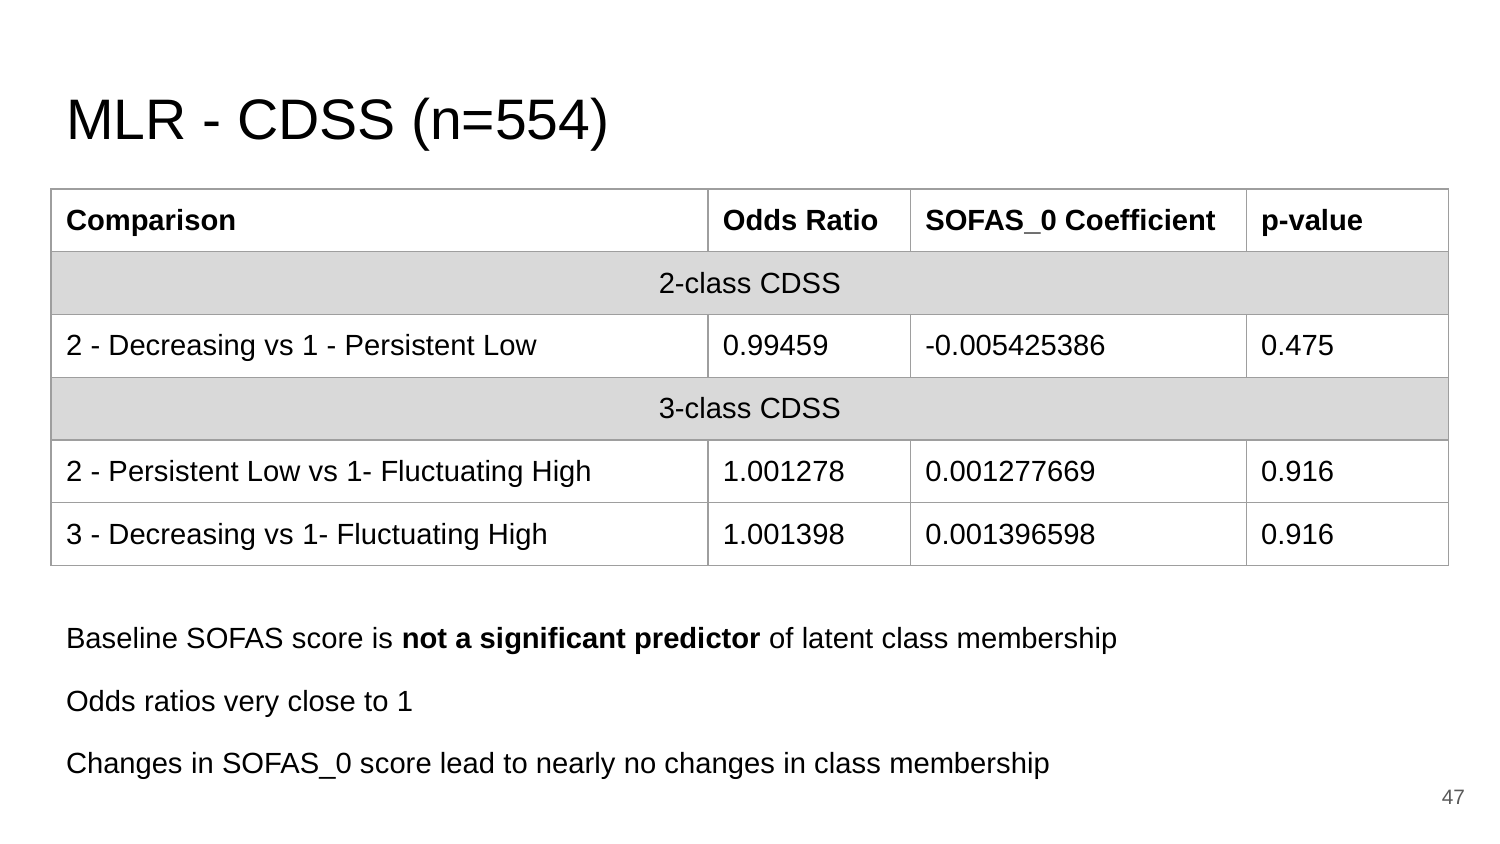

# MLR - CDSS (n=554)
| Comparison | Odds Ratio | SOFAS\_0 Coefficient | p-value |
| --- | --- | --- | --- |
| 2-class CDSS |  |  |  |
| 2 - Decreasing vs 1 - Persistent Low | 0.99459 | -0.005425386 | 0.475 |
| 3-class CDSS |  |  |  |
| 2 - Persistent Low vs 1- Fluctuating High | 1.001278 | 0.001277669 | 0.916 |
| 3 - Decreasing vs 1- Fluctuating High | 1.001398 | 0.001396598 | 0.916 |
Baseline SOFAS score is not a significant predictor of latent class membership
Odds ratios very close to 1
Changes in SOFAS_0 score lead to nearly no changes in class membership
47